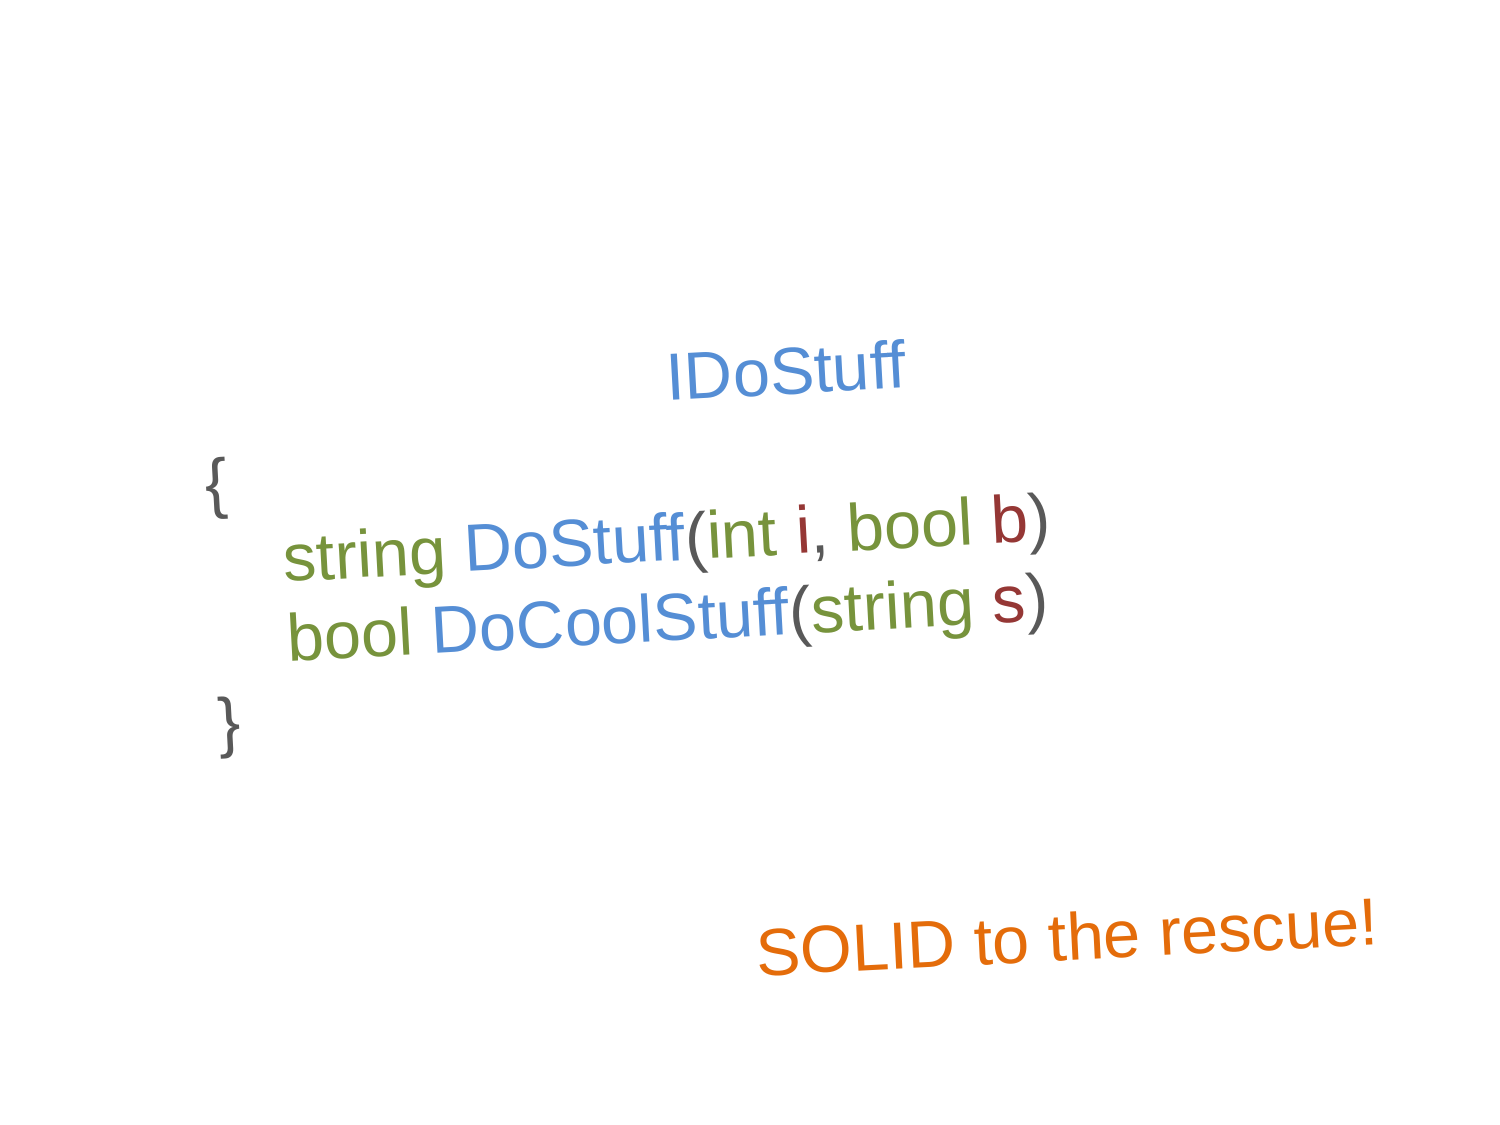

# public interface IDoStuff { string DoStuff(int i, bool b) bool DoCoolStuff(string s) }
SOLID to the rescue!